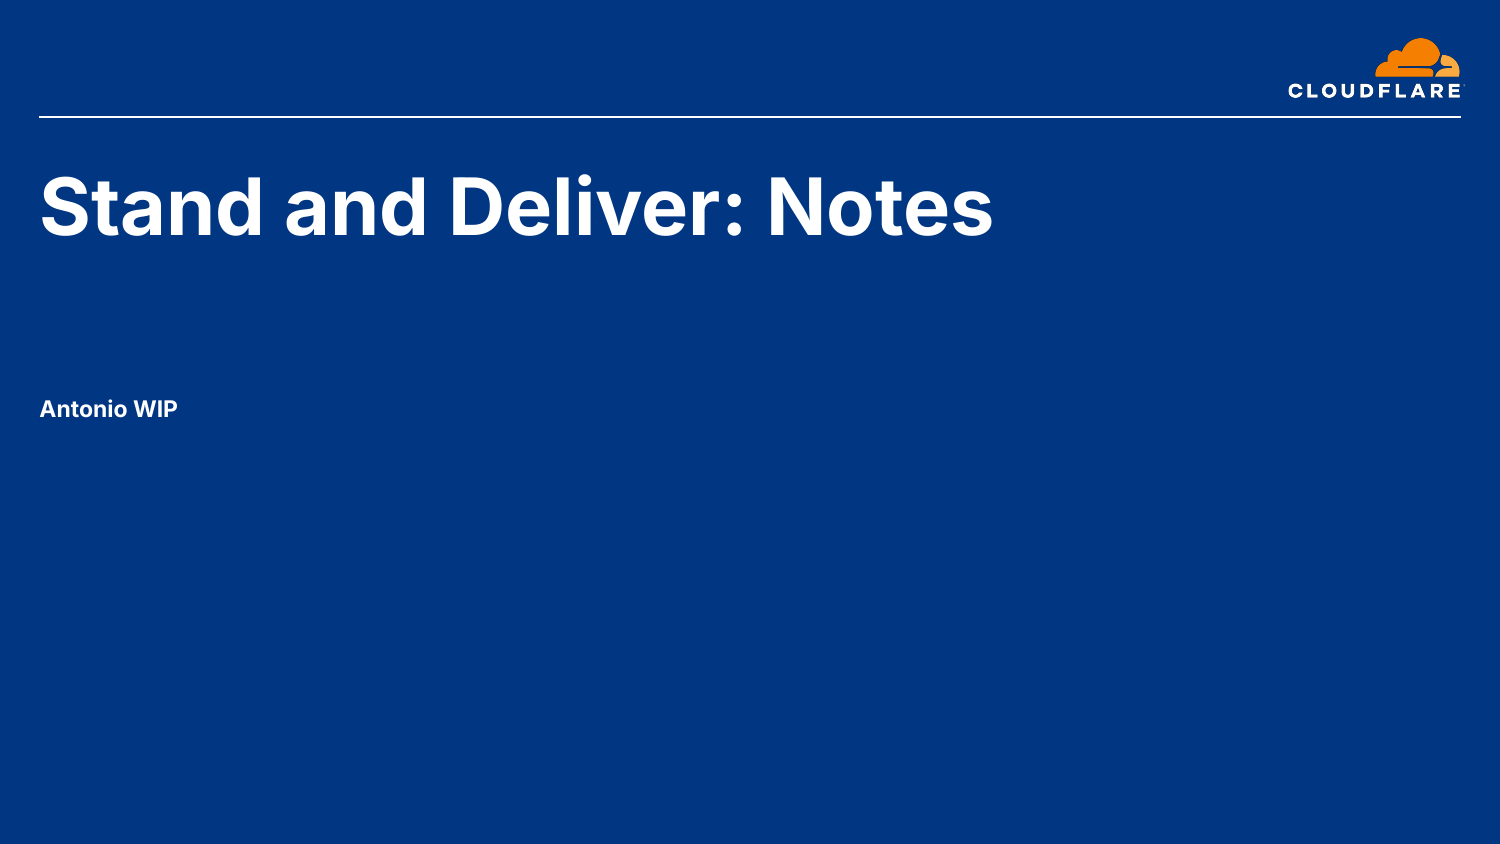

# Stand and Deliver: Notes
Antonio WIP